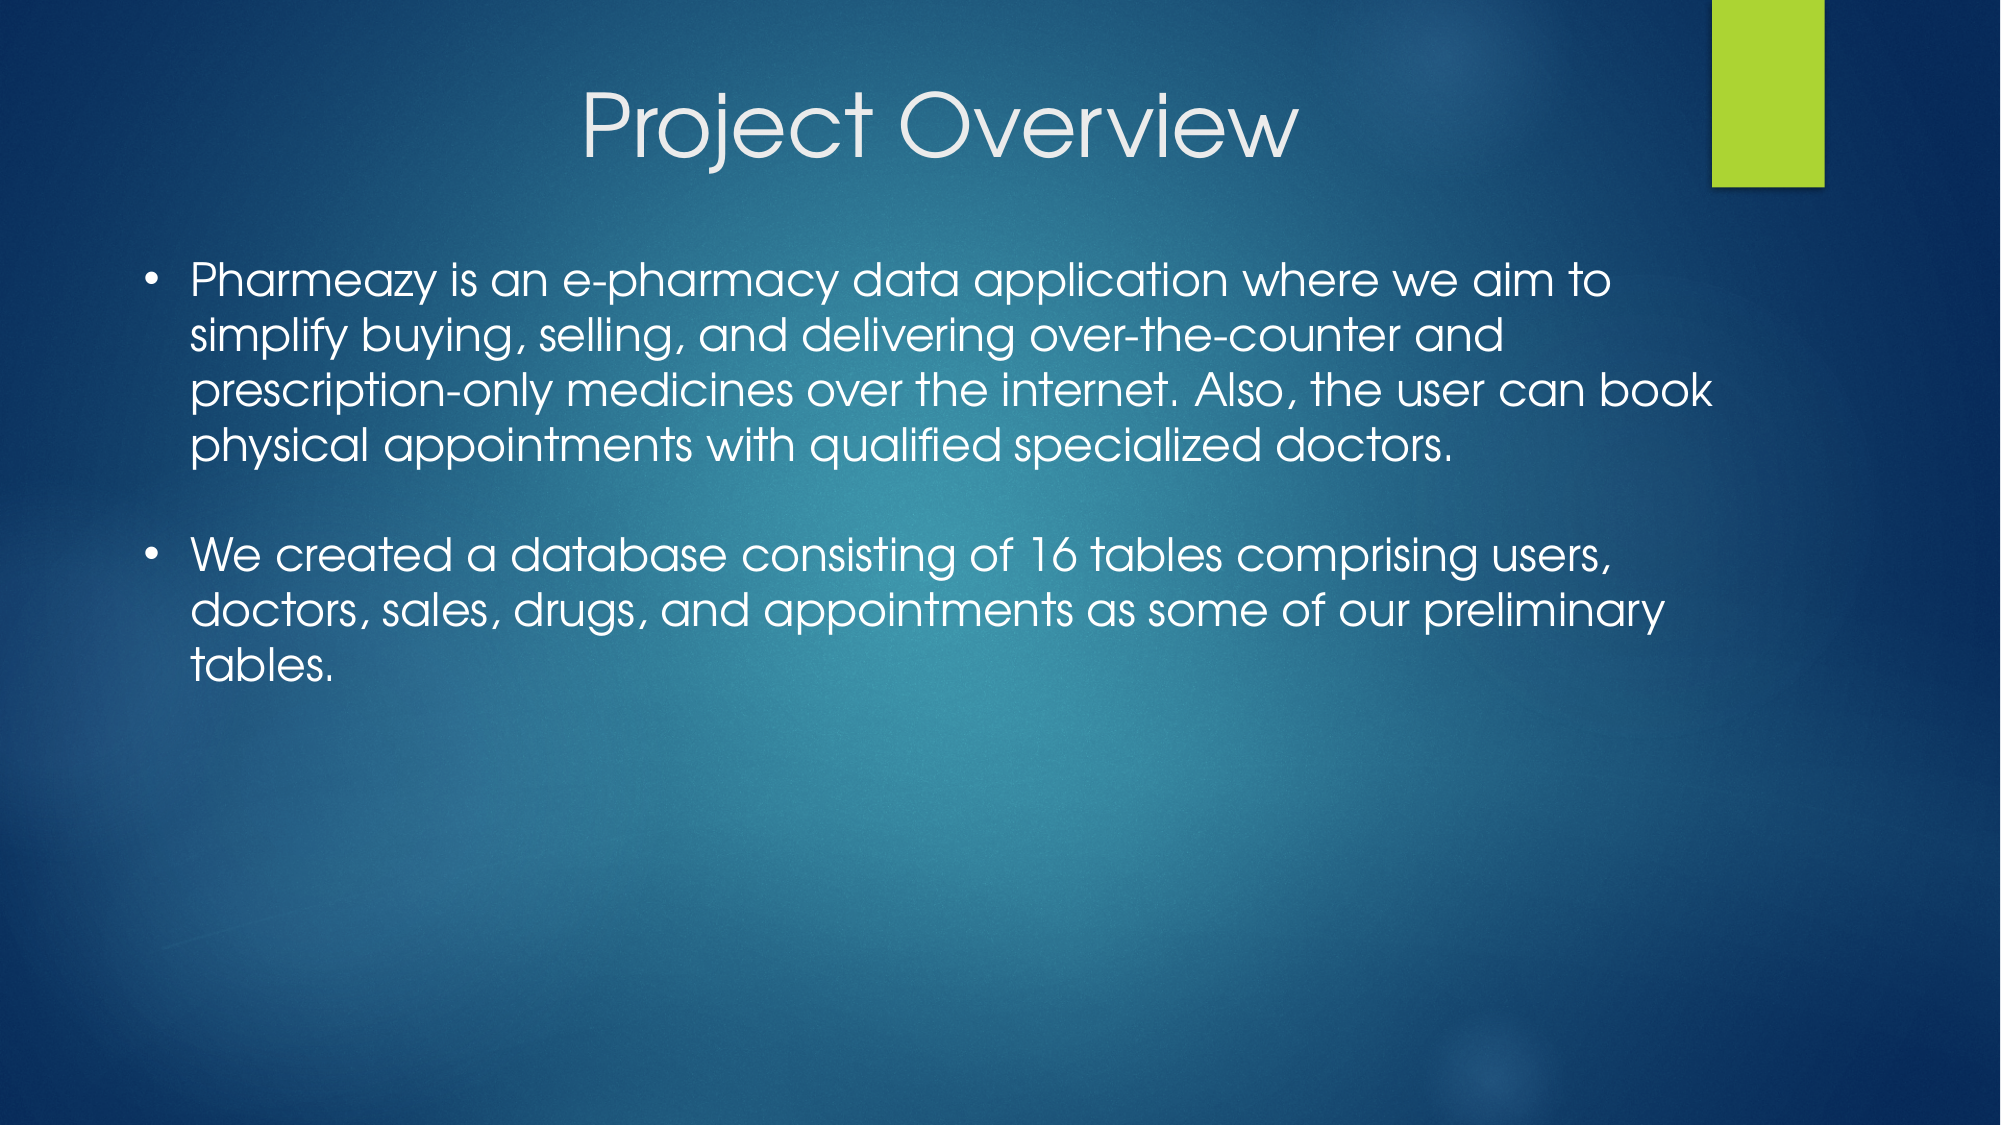

# Project Overview
Pharmeazy is an e-pharmacy data application where we aim to simplify buying, selling, and delivering over-the-counter and prescription-only medicines over the internet. Also, the user can book physical appointments with qualified specialized doctors.

We created a database consisting of 16 tables comprising users, doctors, sales, drugs, and appointments as some of our preliminary tables.